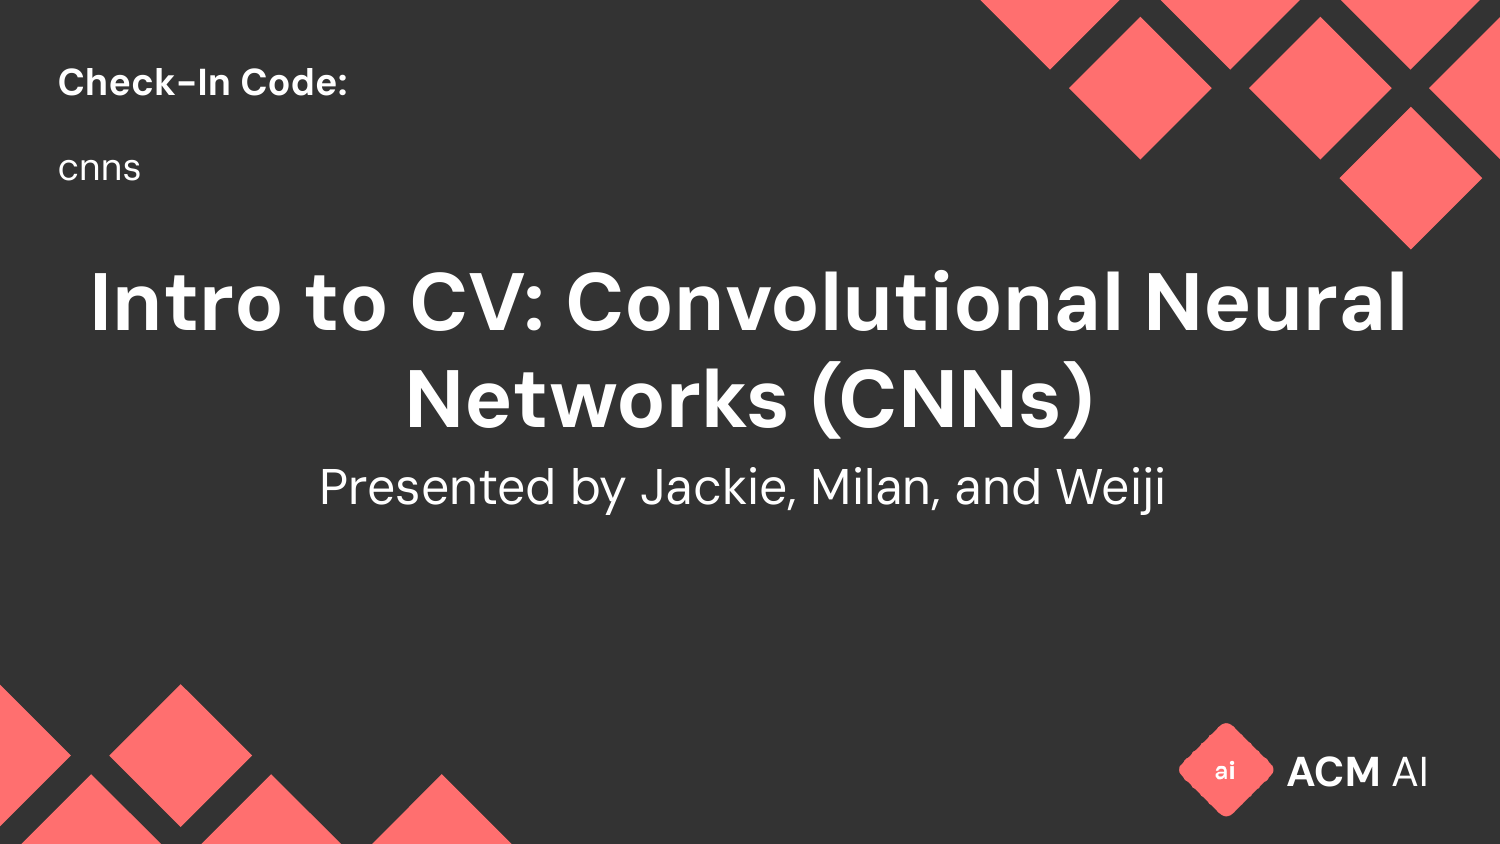

# Intro to CV: Convolutional Neural Networks (CNNs)
Presented by Jackie, Milan, and Weiji